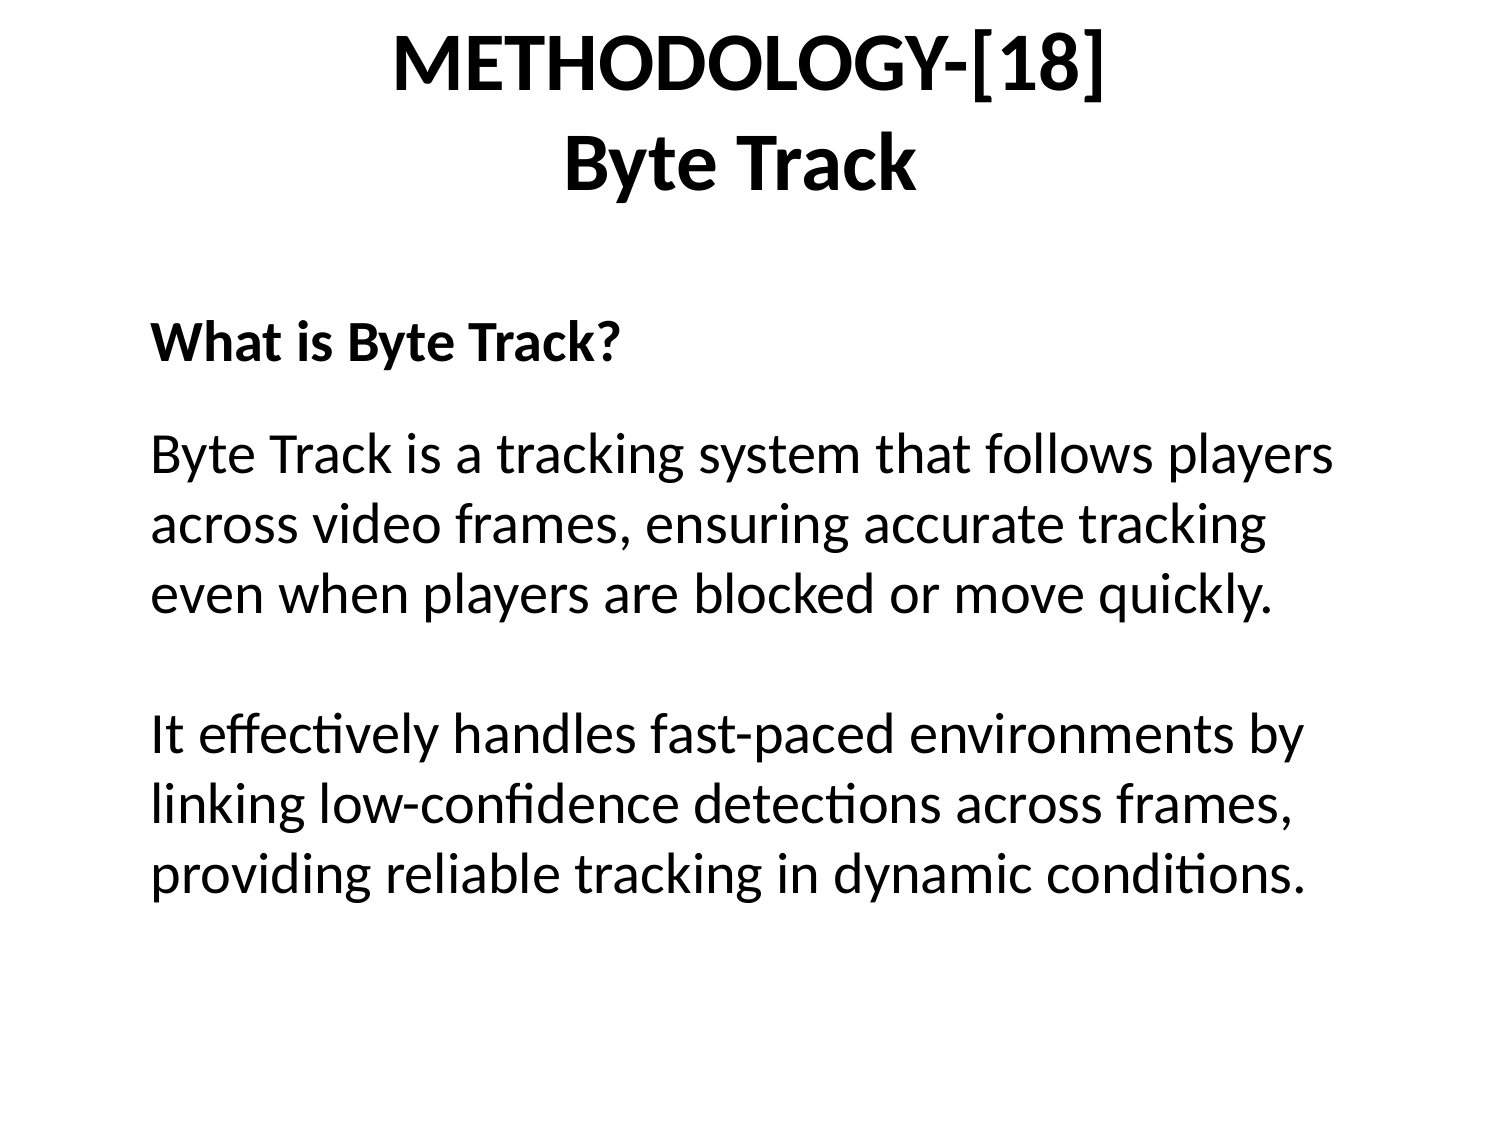

METHODOLOGY-[18]
Byte Track
​
What is Byte Track?​
Byte Track is a tracking system that follows players across video frames, ensuring accurate tracking even when players are blocked or move quickly.

It effectively handles fast-paced environments by linking low-confidence detections across frames, providing reliable tracking in dynamic conditions.